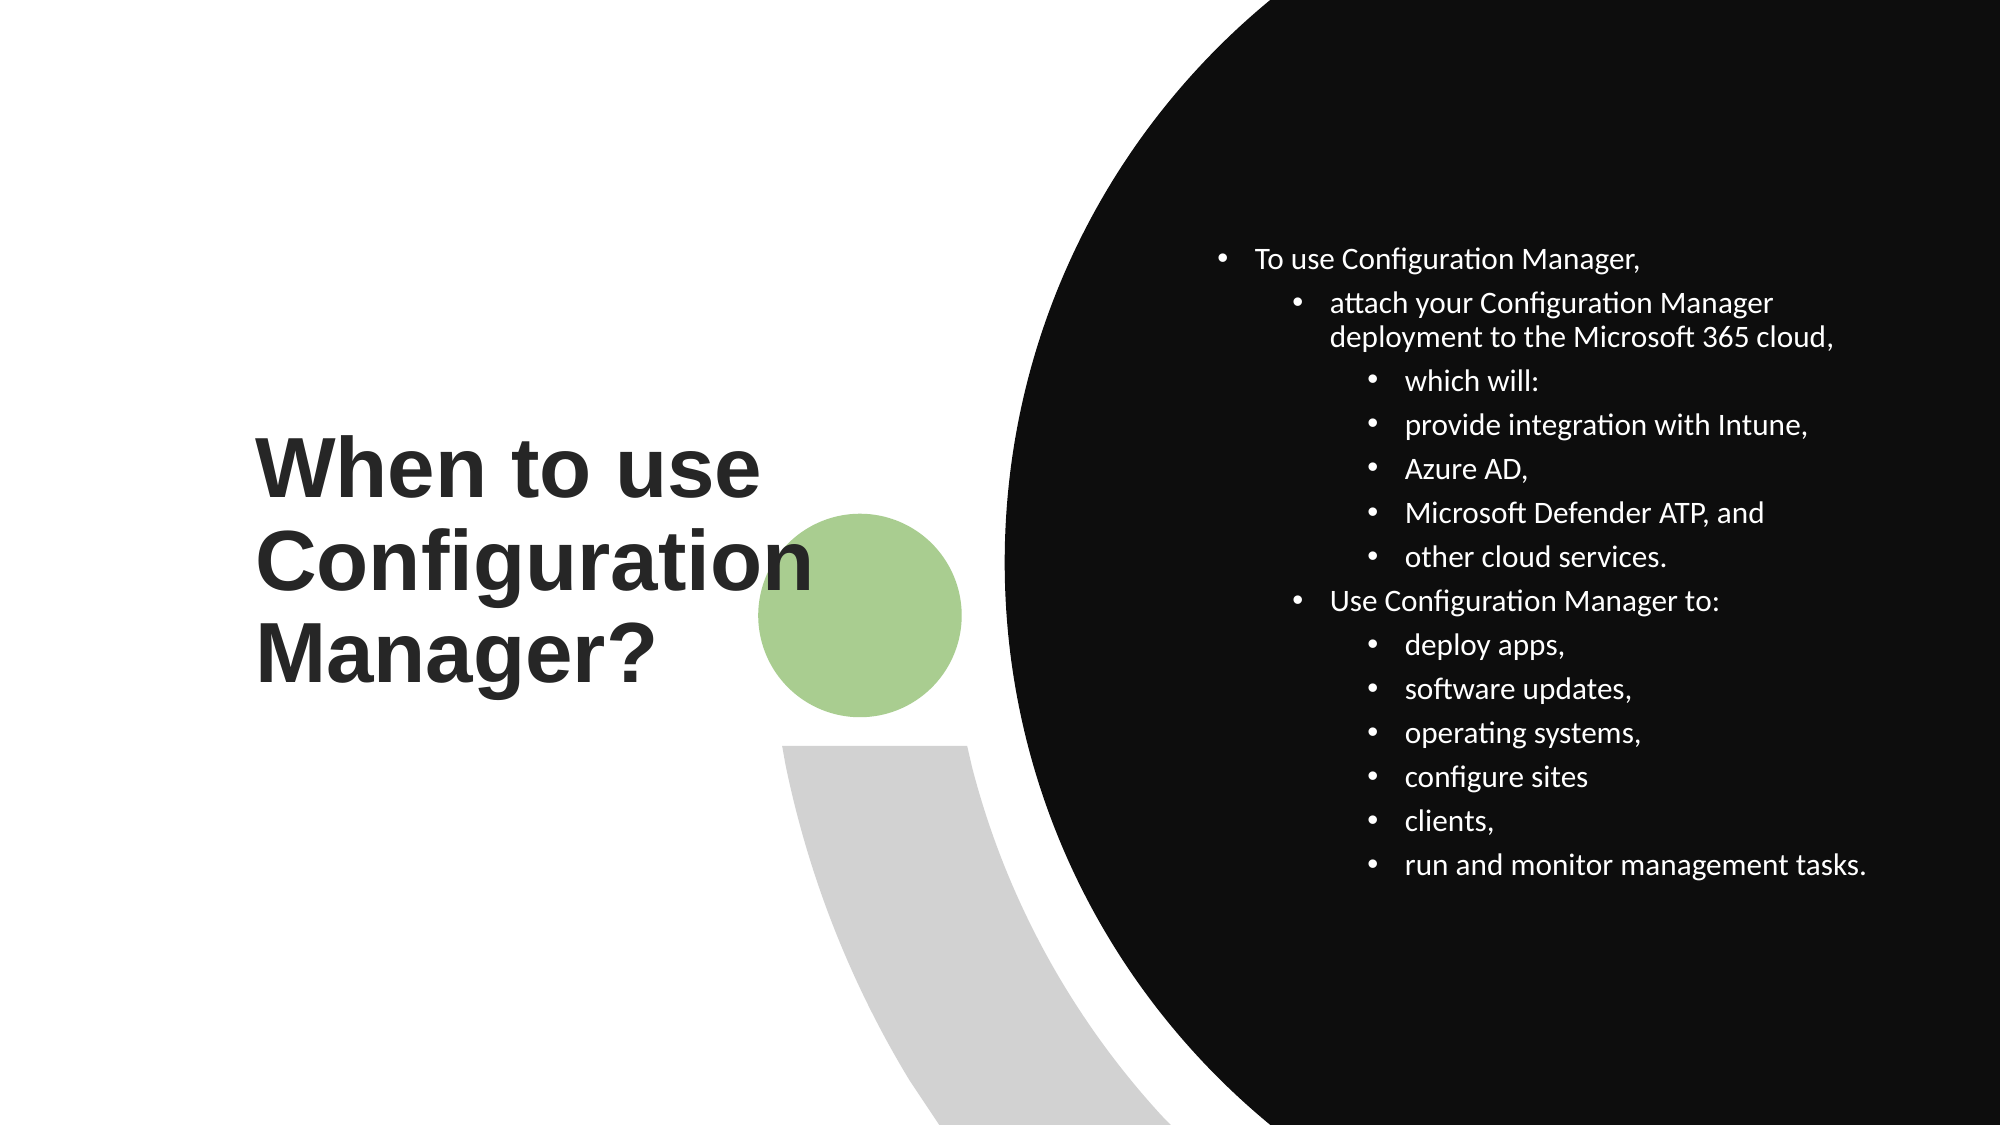

# When to use Configuration Manager?
To use Configuration Manager,
attach your Configuration Manager deployment to the Microsoft 365 cloud,
which will:
provide integration with Intune,
Azure AD,
Microsoft Defender ATP, and
other cloud services.
Use Configuration Manager to:
deploy apps,
software updates,
operating systems,
configure sites
clients,
run and monitor management tasks.